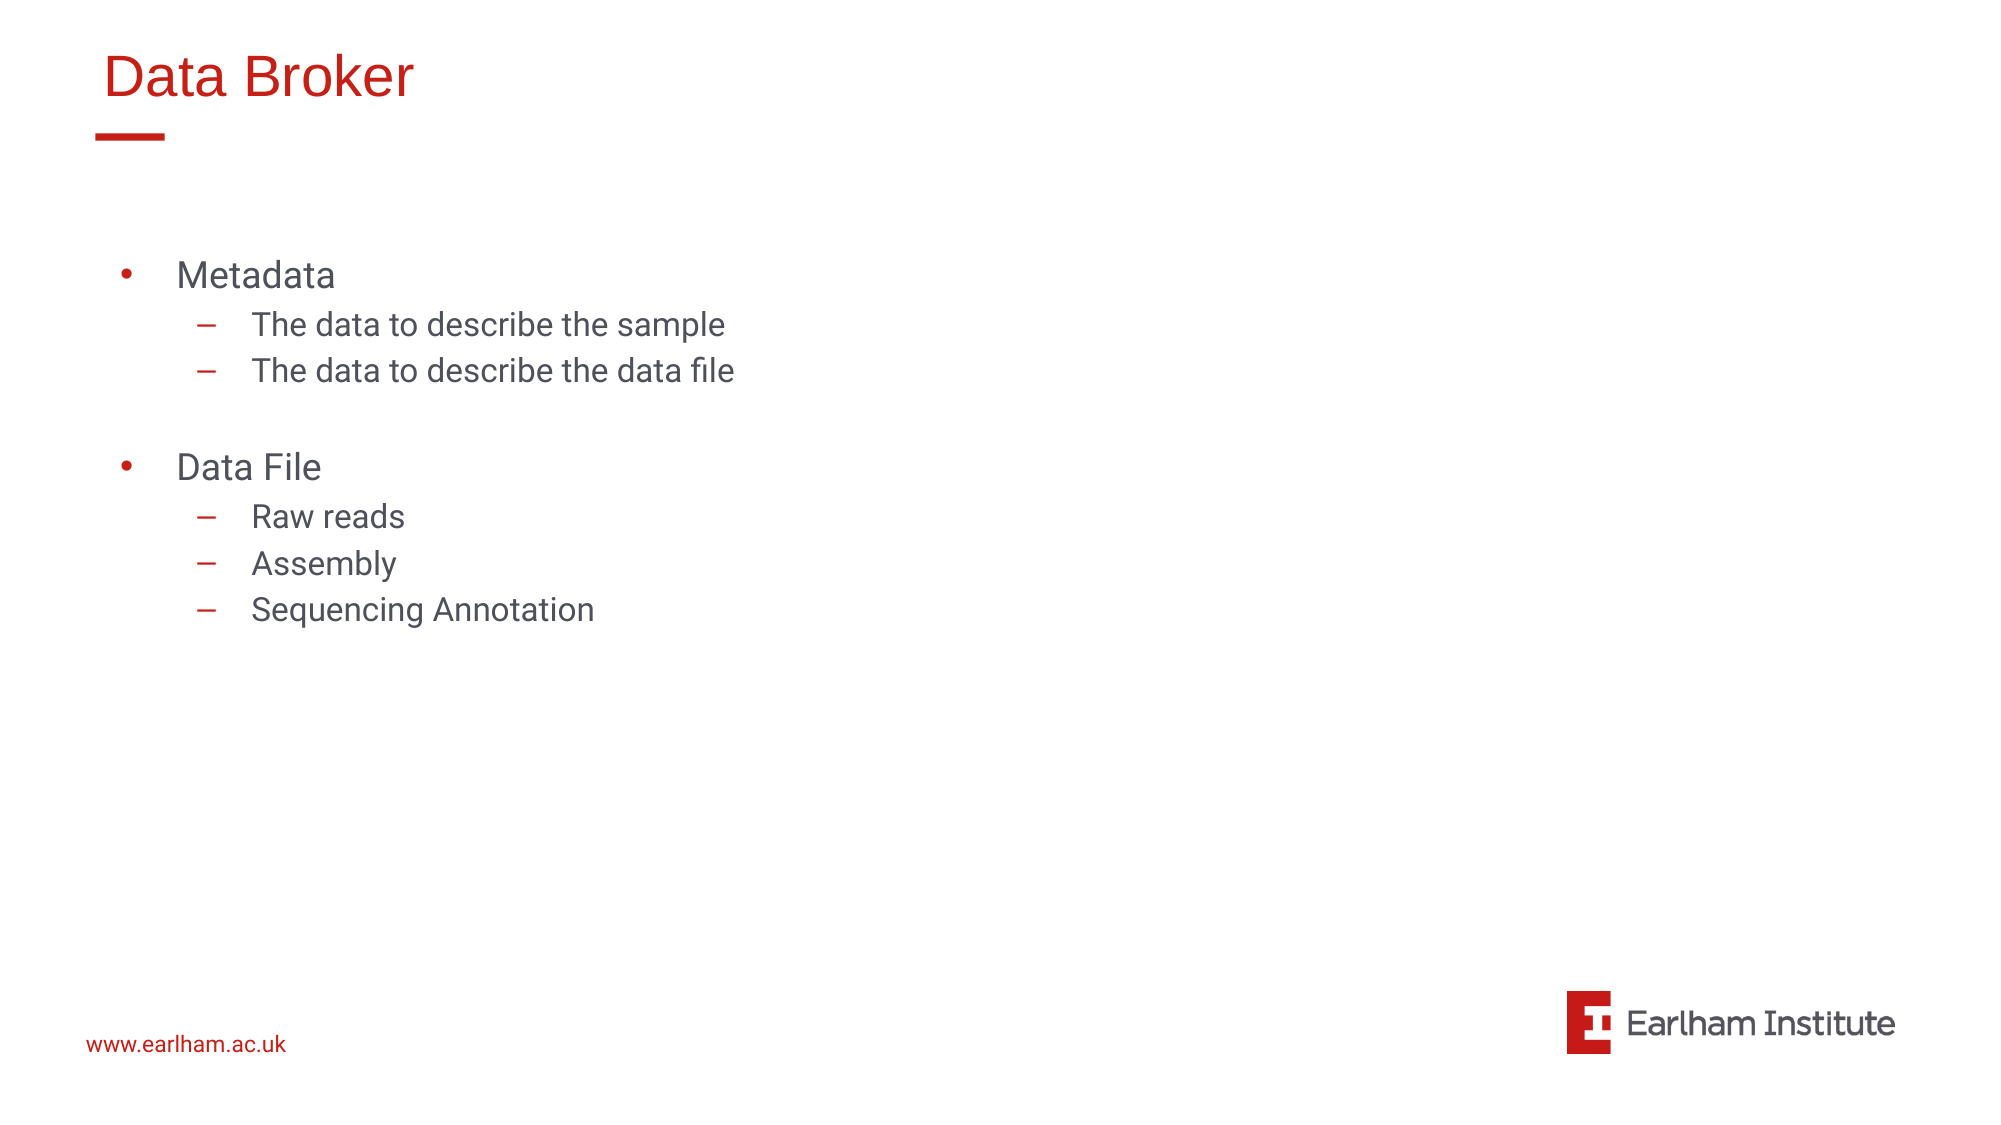

# Data Broker

Metadata
The data to describe the sample
The data to describe the data file

Data File
Raw reads
Assembly
Sequencing Annotation